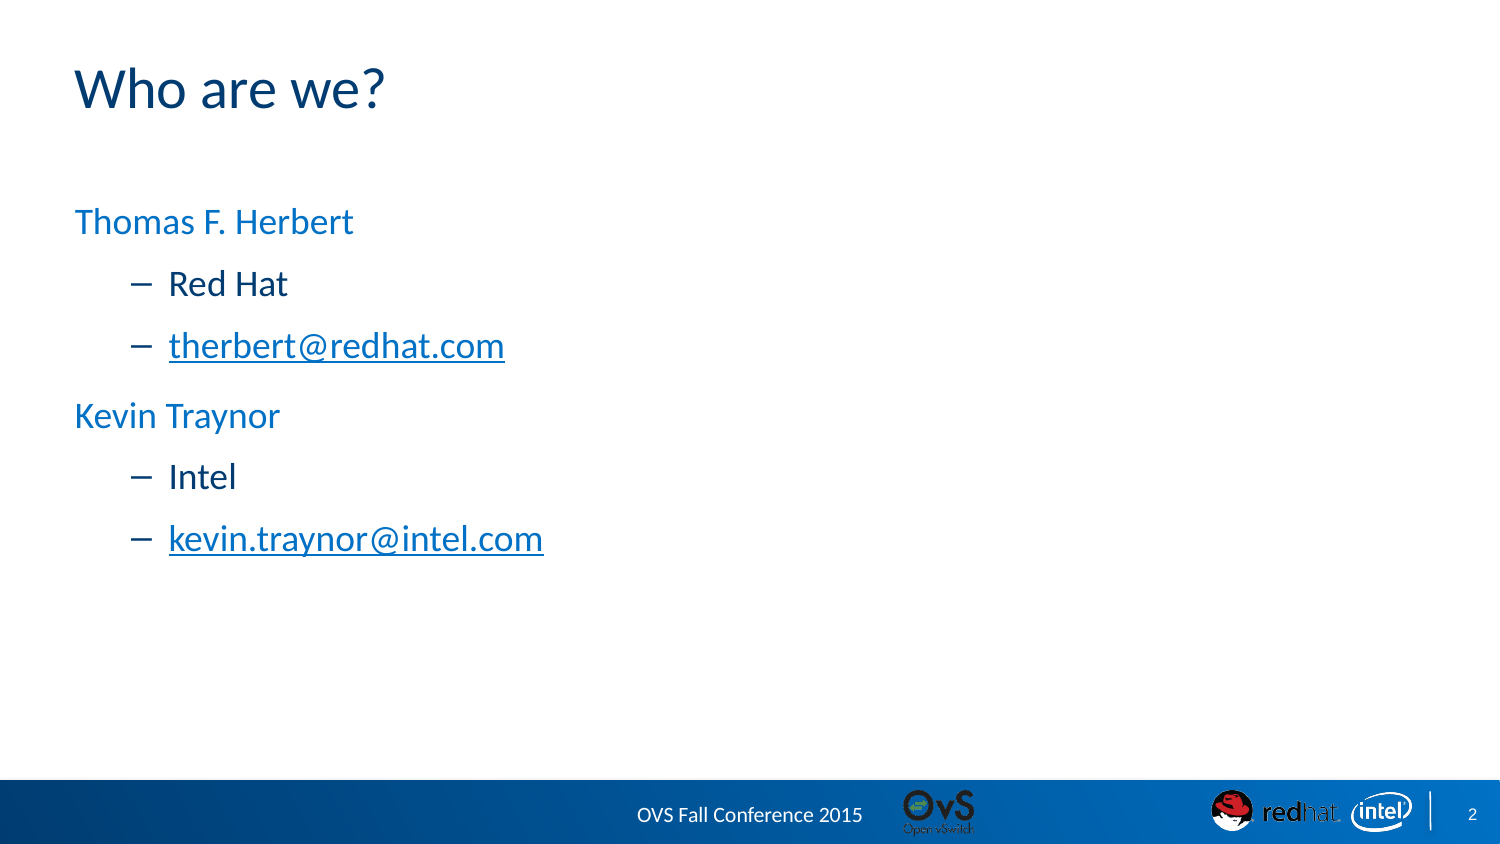

# Who are we?
Thomas F. Herbert
Red Hat
therbert@redhat.com
Kevin Traynor
Intel
kevin.traynor@intel.com

OVS Fall Conference 2015
2